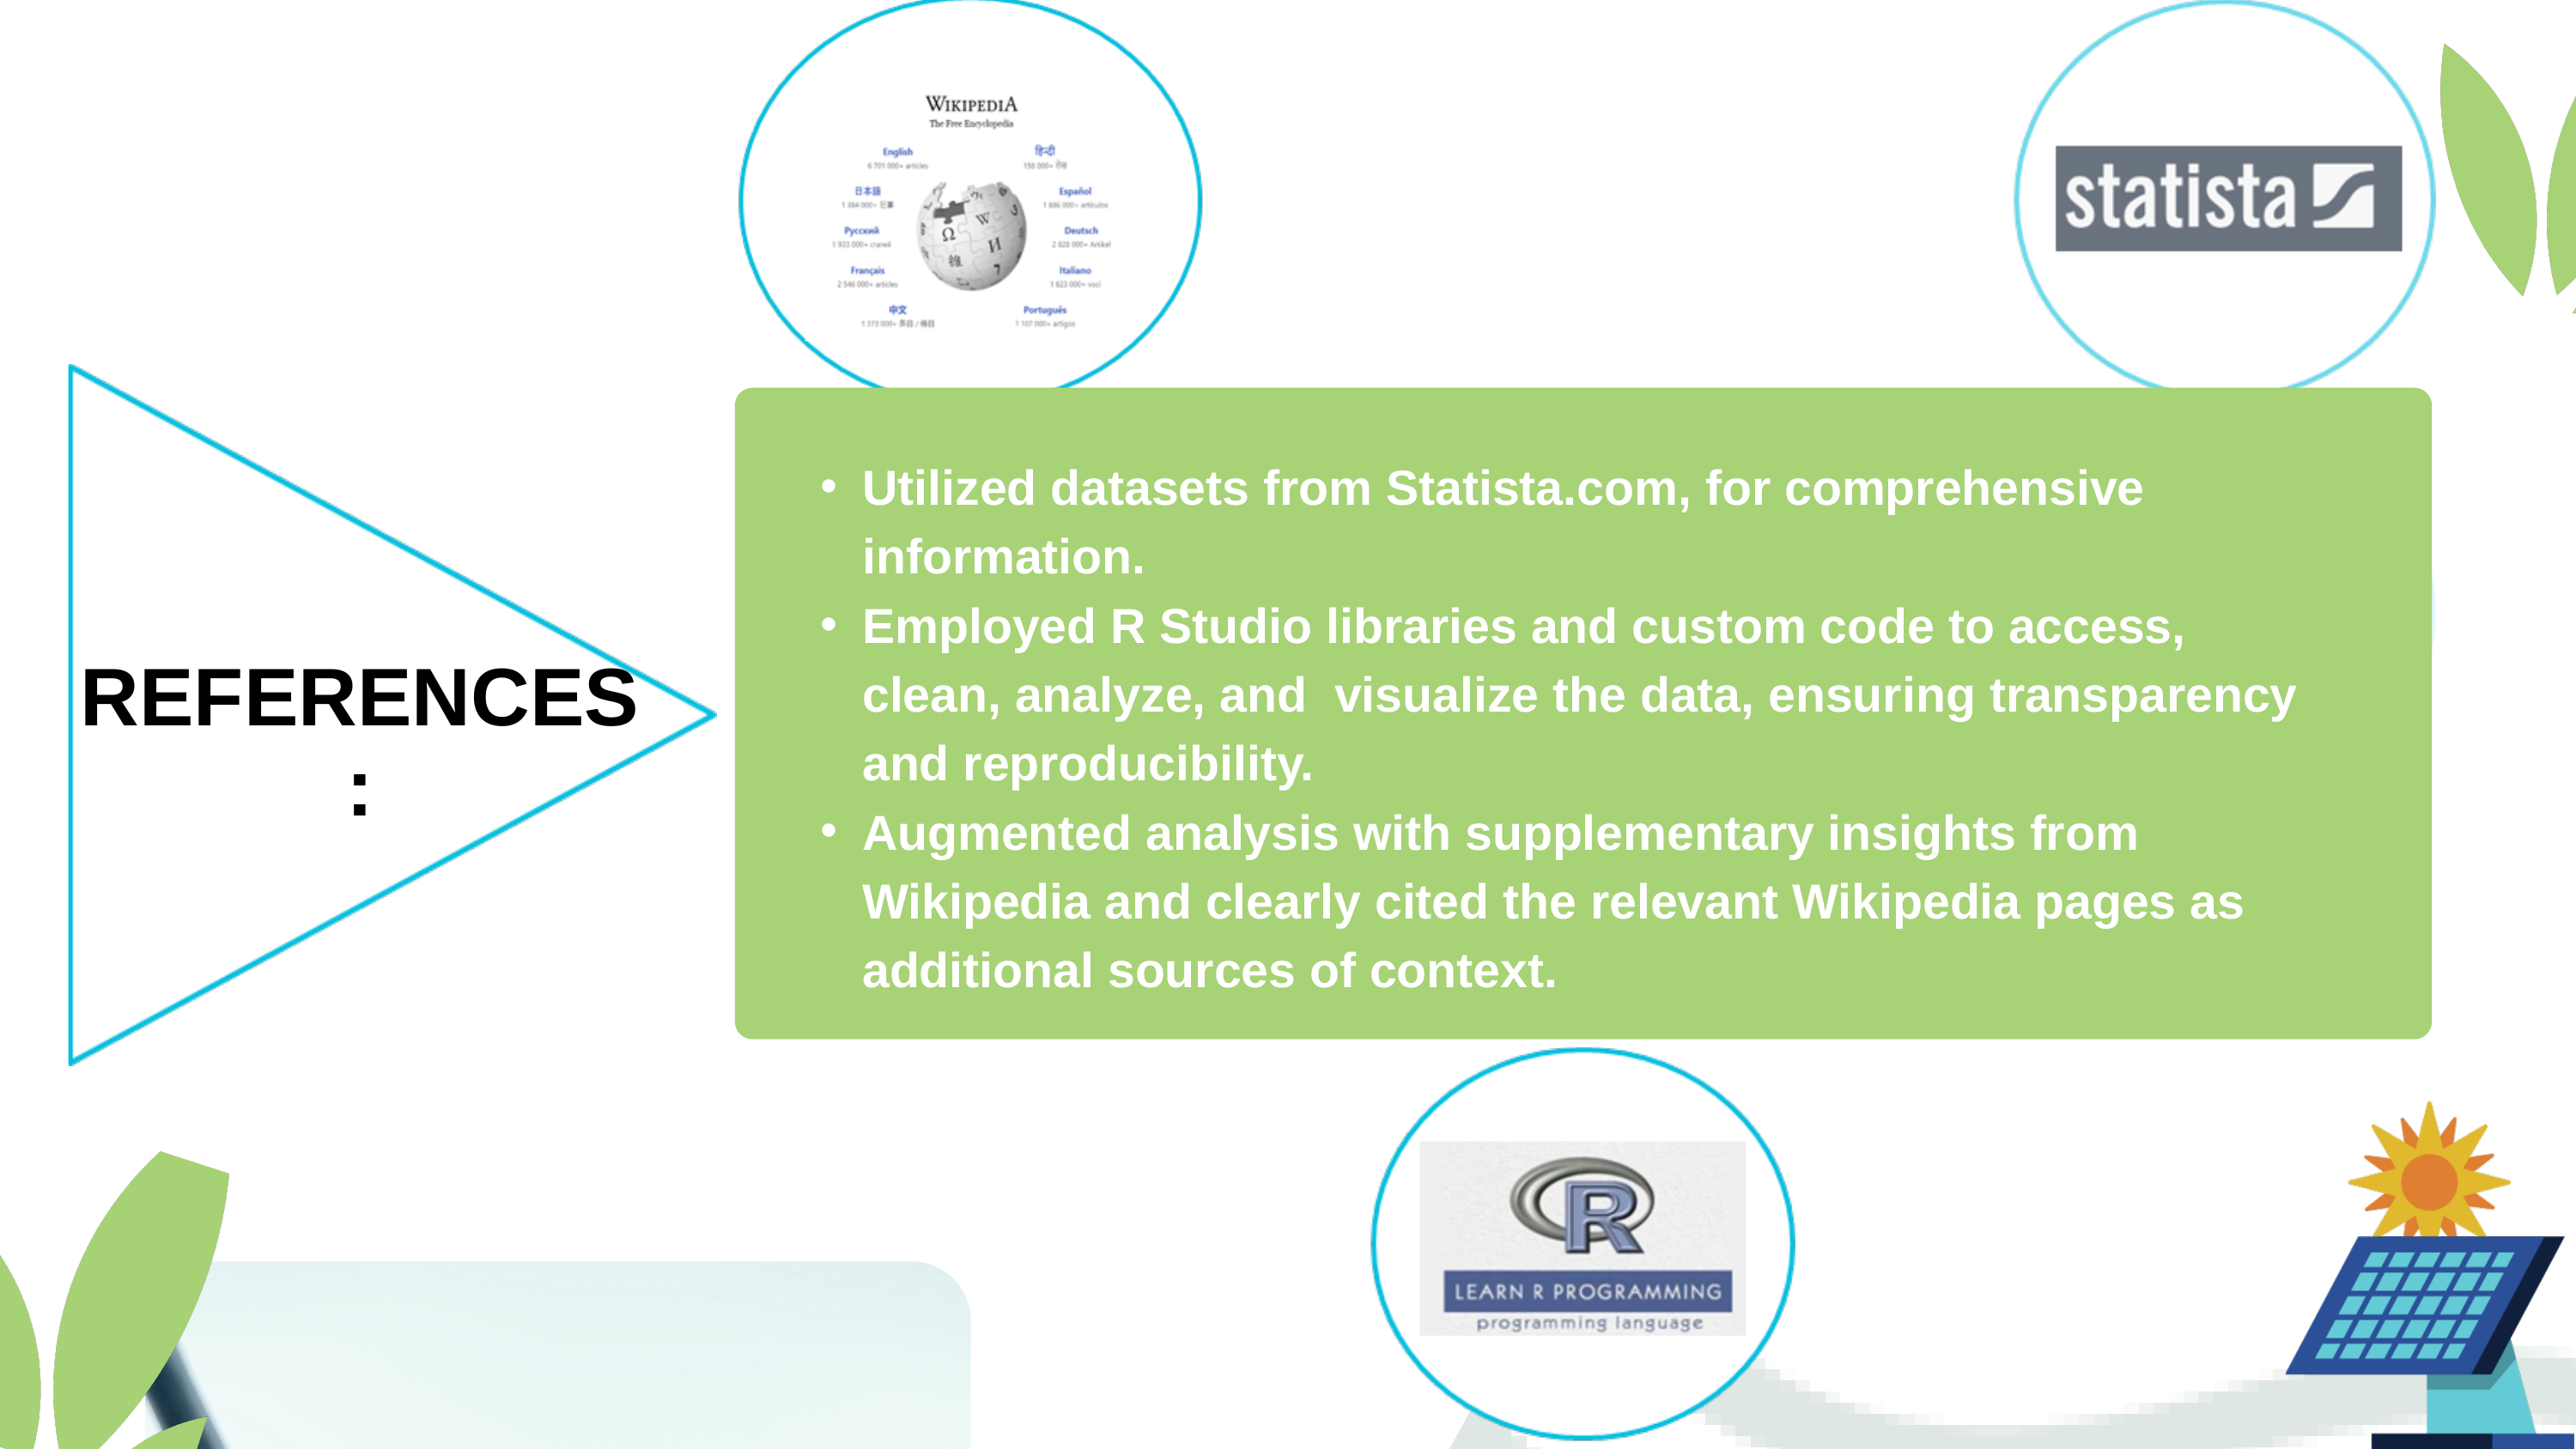

Utilized datasets from Statista.com, for comprehensive information.
Employed R Studio libraries and custom code to access, clean, analyze, and  visualize the data, ensuring transparency and reproducibility.
Augmented analysis with supplementary insights from Wikipedia and clearly cited the relevant Wikipedia pages as additional sources of context.
REFERENCES: